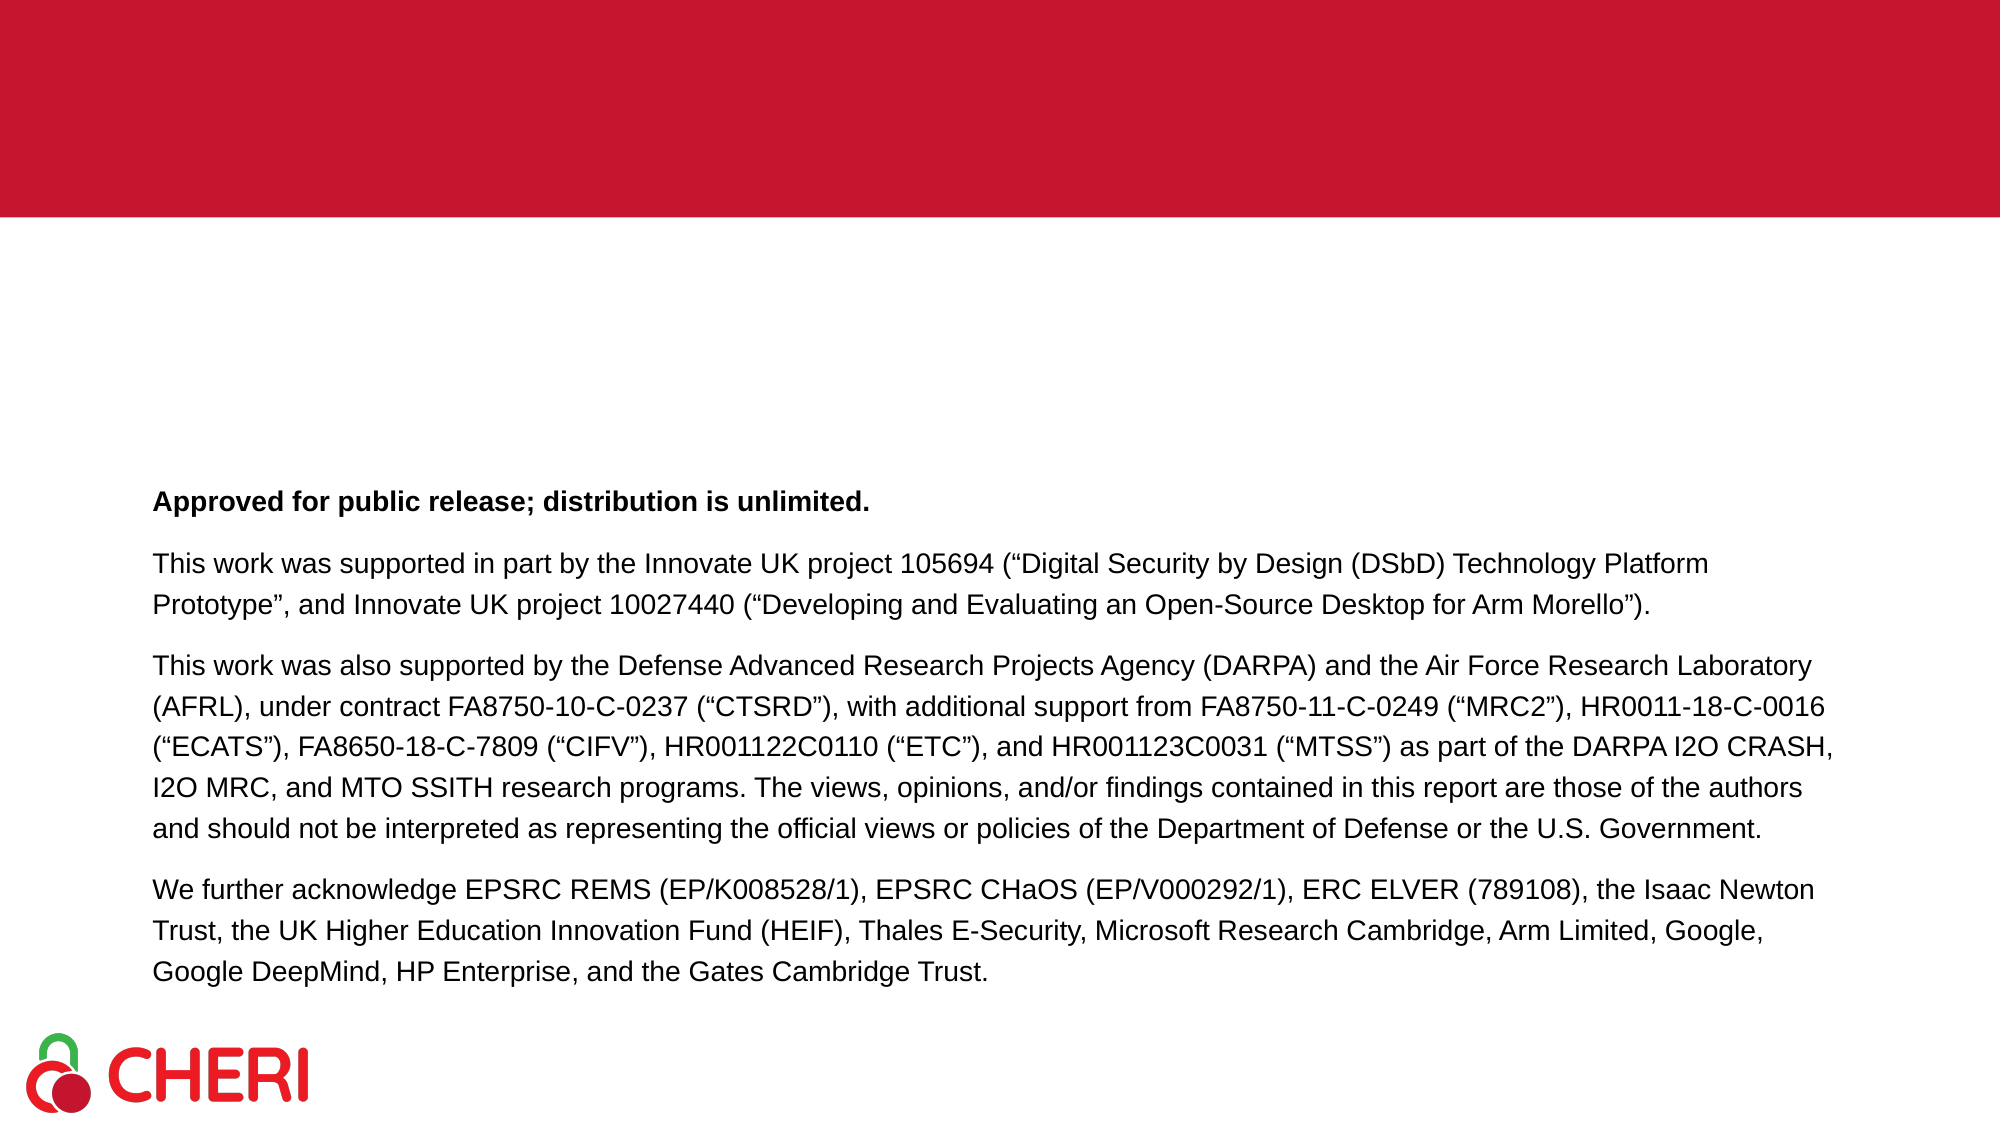

#
Approved for public release; distribution is unlimited.
This work was supported in part by the Innovate UK project 105694 (“Digital Security by Design (DSbD) Technology Platform Prototype”, and Innovate UK project 10027440 (“Developing and Evaluating an Open-Source Desktop for Arm Morello”).
This work was also supported by the Defense Advanced Research Projects Agency (DARPA) and the Air Force Research Laboratory (AFRL), under contract FA8750-10-C-0237 (“CTSRD”), with additional support from FA8750-11-C-0249 (“MRC2”), HR0011-18-C-0016 (“ECATS”), FA8650-18-C-7809 (“CIFV”), HR001122C0110 (“ETC”), and HR001123C0031 (“MTSS”) as part of the DARPA I2O CRASH, I2O MRC, and MTO SSITH research programs. The views, opinions, and/or findings contained in this report are those of the authors and should not be interpreted as representing the official views or policies of the Department of Defense or the U.S. Government.
We further acknowledge EPSRC REMS (EP/K008528/1), EPSRC CHaOS (EP/V000292/1), ERC ELVER (789108), the Isaac Newton Trust, the UK Higher Education Innovation Fund (HEIF), Thales E-Security, Microsoft Research Cambridge, Arm Limited, Google, Google DeepMind, HP Enterprise, and the Gates Cambridge Trust.